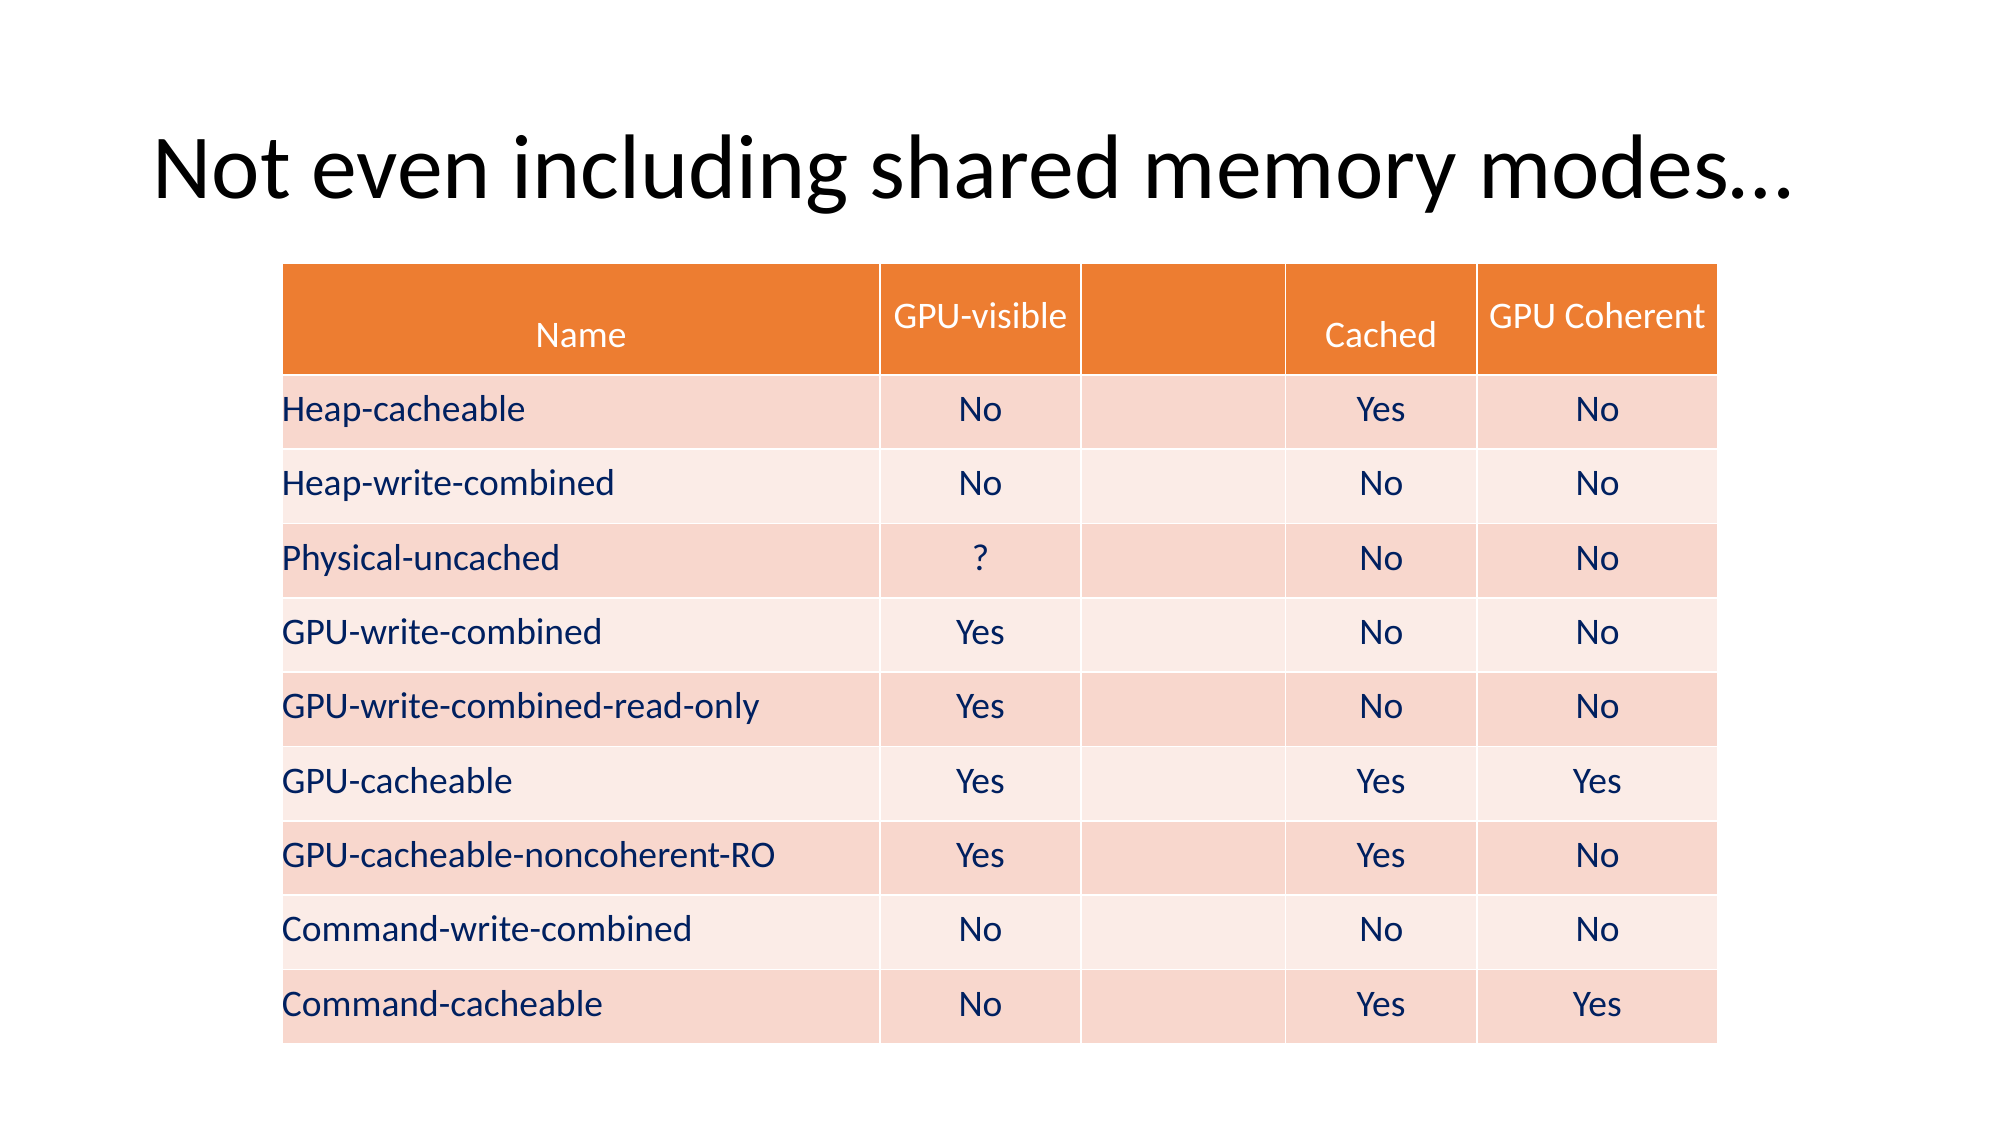

# Not even including shared memory modes…
| Name | GPU-visible |  | Cached | GPU Coherent |
| --- | --- | --- | --- | --- |
| Heap-cacheable | No |  | Yes | No |
| Heap-write-combined | No |  | No | No |
| Physical-uncached | ? |  | No | No |
| GPU-write-combined | Yes |  | No | No |
| GPU-write-combined-read-only | Yes |  | No | No |
| GPU-cacheable | Yes |  | Yes | Yes |
| GPU-cacheable-noncoherent-RO | Yes |  | Yes | No |
| Command-write-combined | No |  | No | No |
| Command-cacheable | No |  | Yes | Yes |